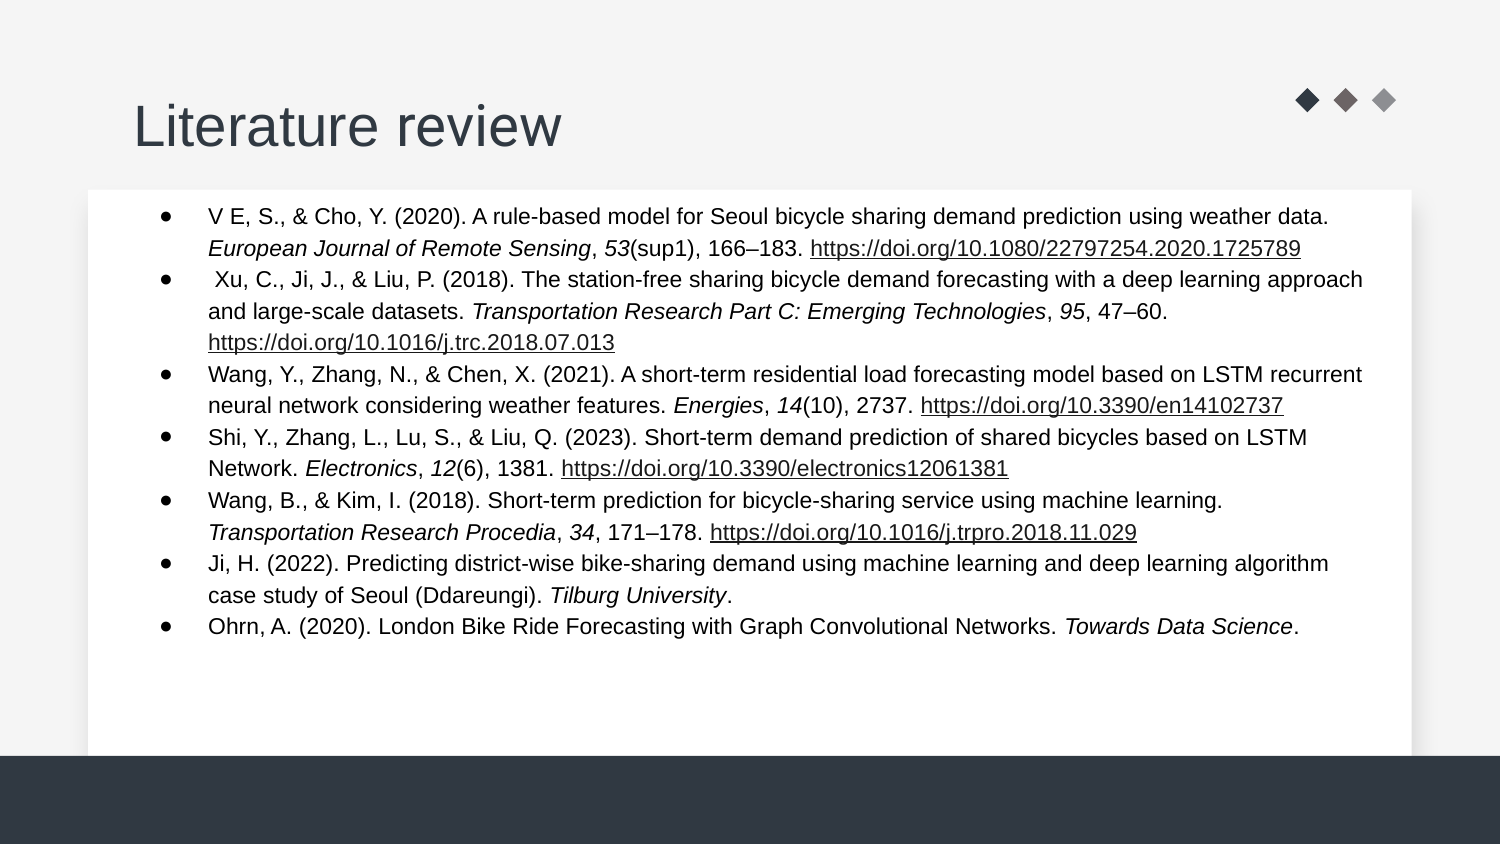

# Literature review

V E, S., & Cho, Y. (2020). A rule-based model for Seoul bicycle sharing demand prediction using weather data. European Journal of Remote Sensing, 53(sup1), 166–183. https://doi.org/10.1080/22797254.2020.1725789
 Xu, C., Ji, J., & Liu, P. (2018). The station-free sharing bicycle demand forecasting with a deep learning approach and large-scale datasets. Transportation Research Part C: Emerging Technologies, 95, 47–60. https://doi.org/10.1016/j.trc.2018.07.013
Wang, Y., Zhang, N., & Chen, X. (2021). A short-term residential load forecasting model based on LSTM recurrent neural network considering weather features. Energies, 14(10), 2737. https://doi.org/10.3390/en14102737
Shi, Y., Zhang, L., Lu, S., & Liu, Q. (2023). Short-term demand prediction of shared bicycles based on LSTM Network. Electronics, 12(6), 1381. https://doi.org/10.3390/electronics12061381
Wang, B., & Kim, I. (2018). Short-term prediction for bicycle-sharing service using machine learning. Transportation Research Procedia, 34, 171–178. https://doi.org/10.1016/j.trpro.2018.11.029
Ji, H. (2022). Predicting district-wise bike-sharing demand using machine learning and deep learning algorithm case study of Seoul (Ddareungi). Tilburg University.
Ohrn, A. (2020). London Bike Ride Forecasting with Graph Convolutional Networks. Towards Data Science.